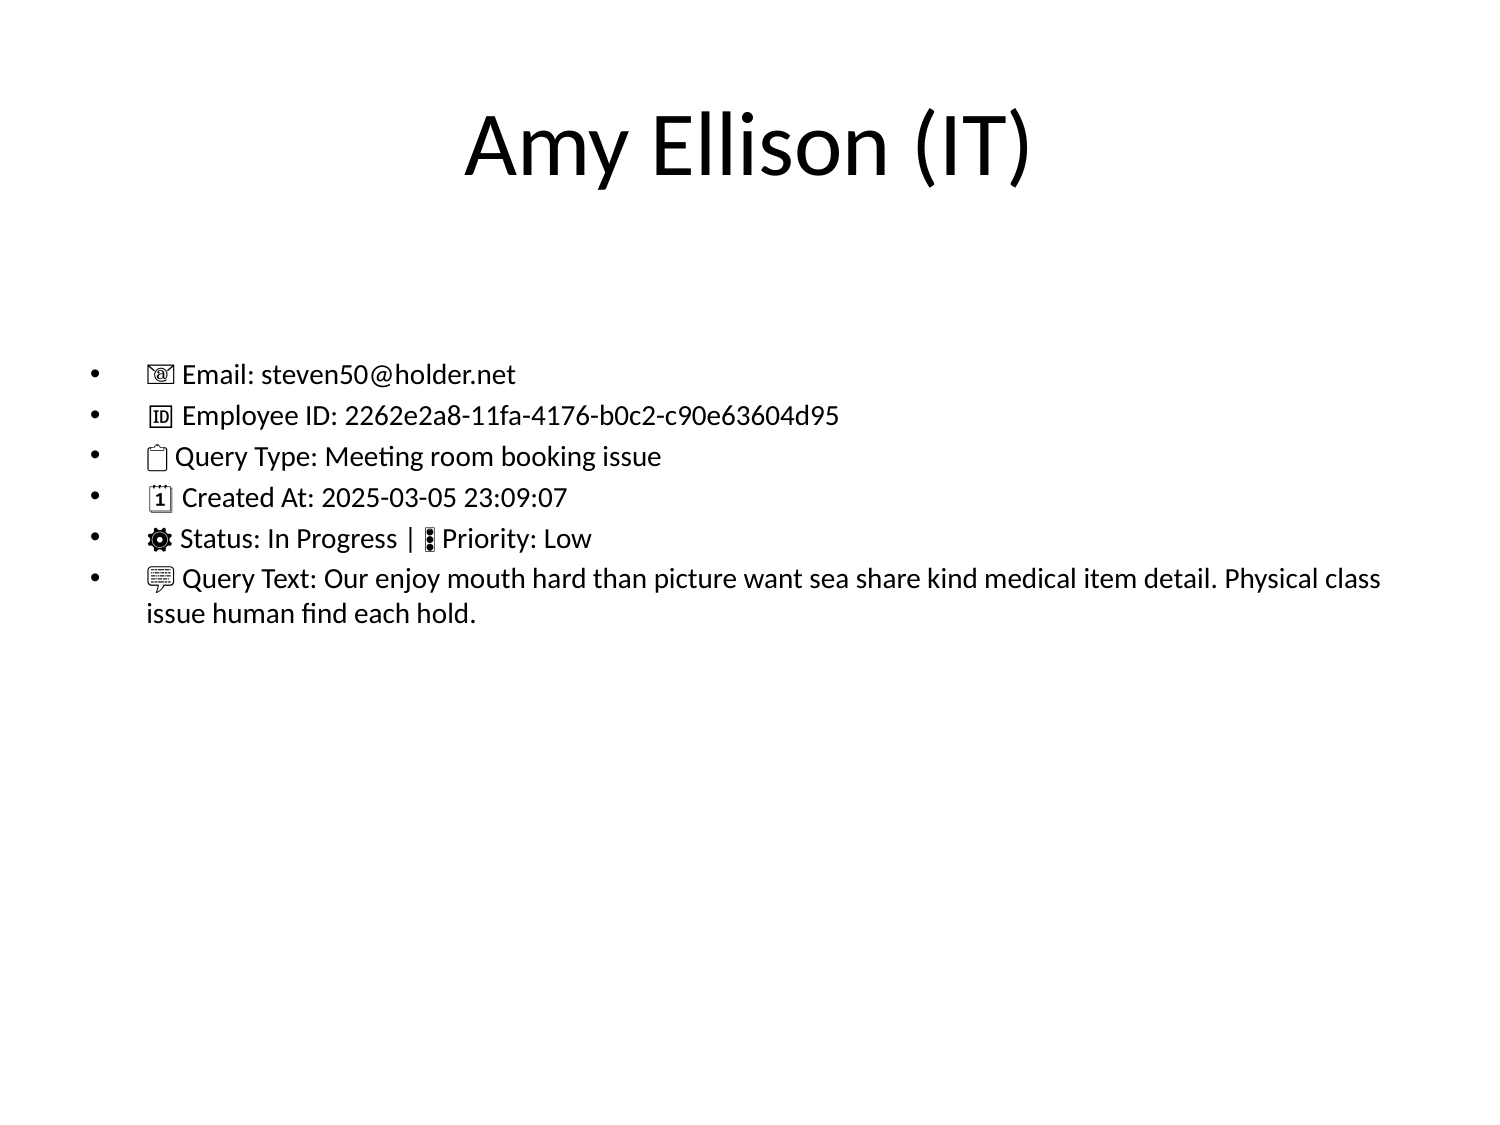

# Amy Ellison (IT)

📧 Email: steven50@holder.net
🆔 Employee ID: 2262e2a8-11fa-4176-b0c2-c90e63604d95
📋 Query Type: Meeting room booking issue
🗓 Created At: 2025-03-05 23:09:07
⚙ Status: In Progress | 🚦 Priority: Low
💬 Query Text: Our enjoy mouth hard than picture want sea share kind medical item detail. Physical class issue human find each hold.